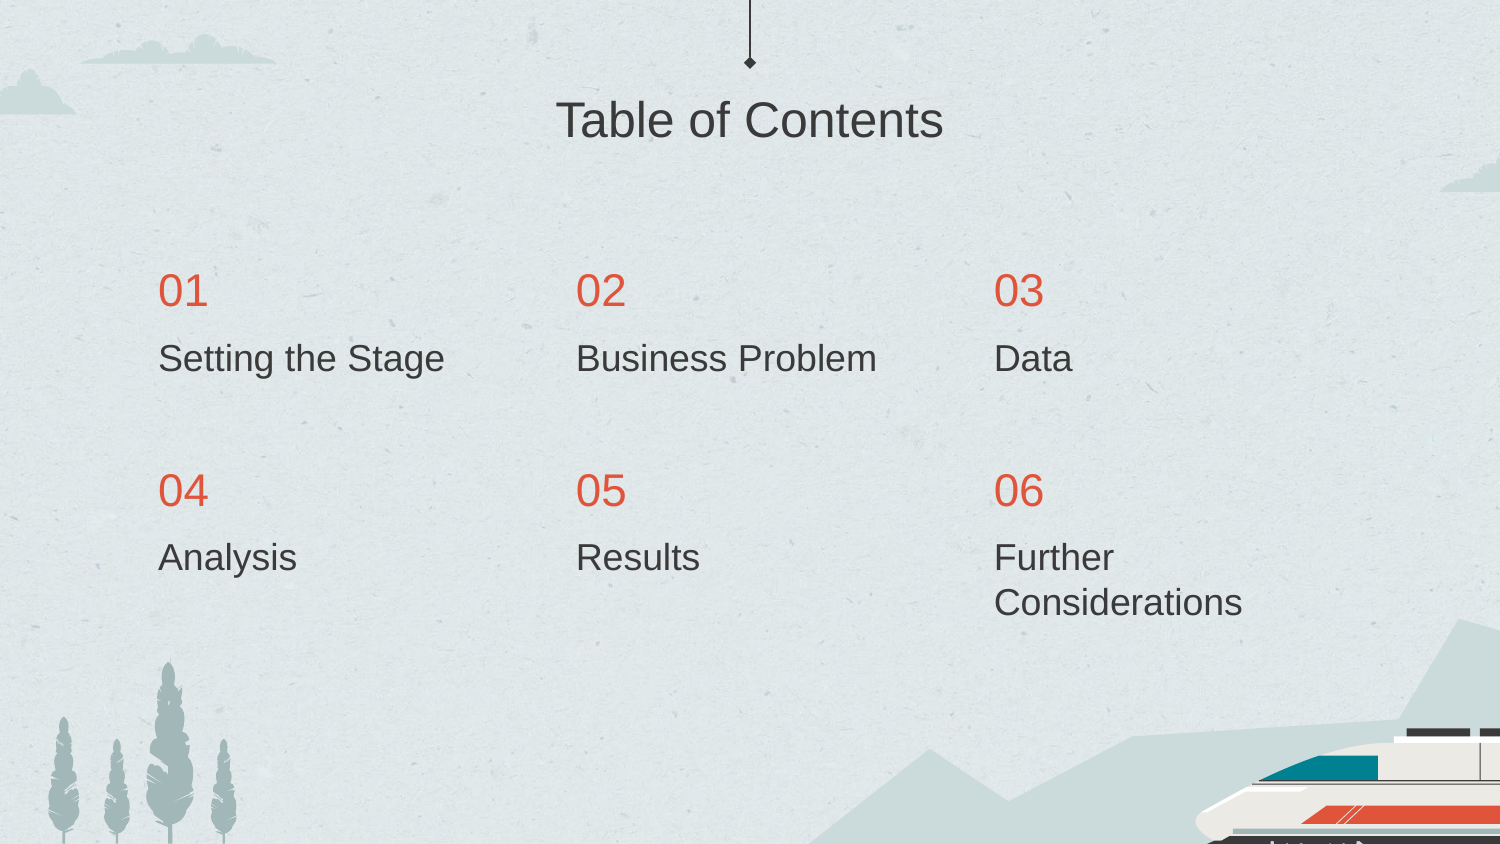

# Table of Contents
01
02
03
Setting the Stage
Business Problem
Data
04
05
06
Analysis
Results
Further Considerations